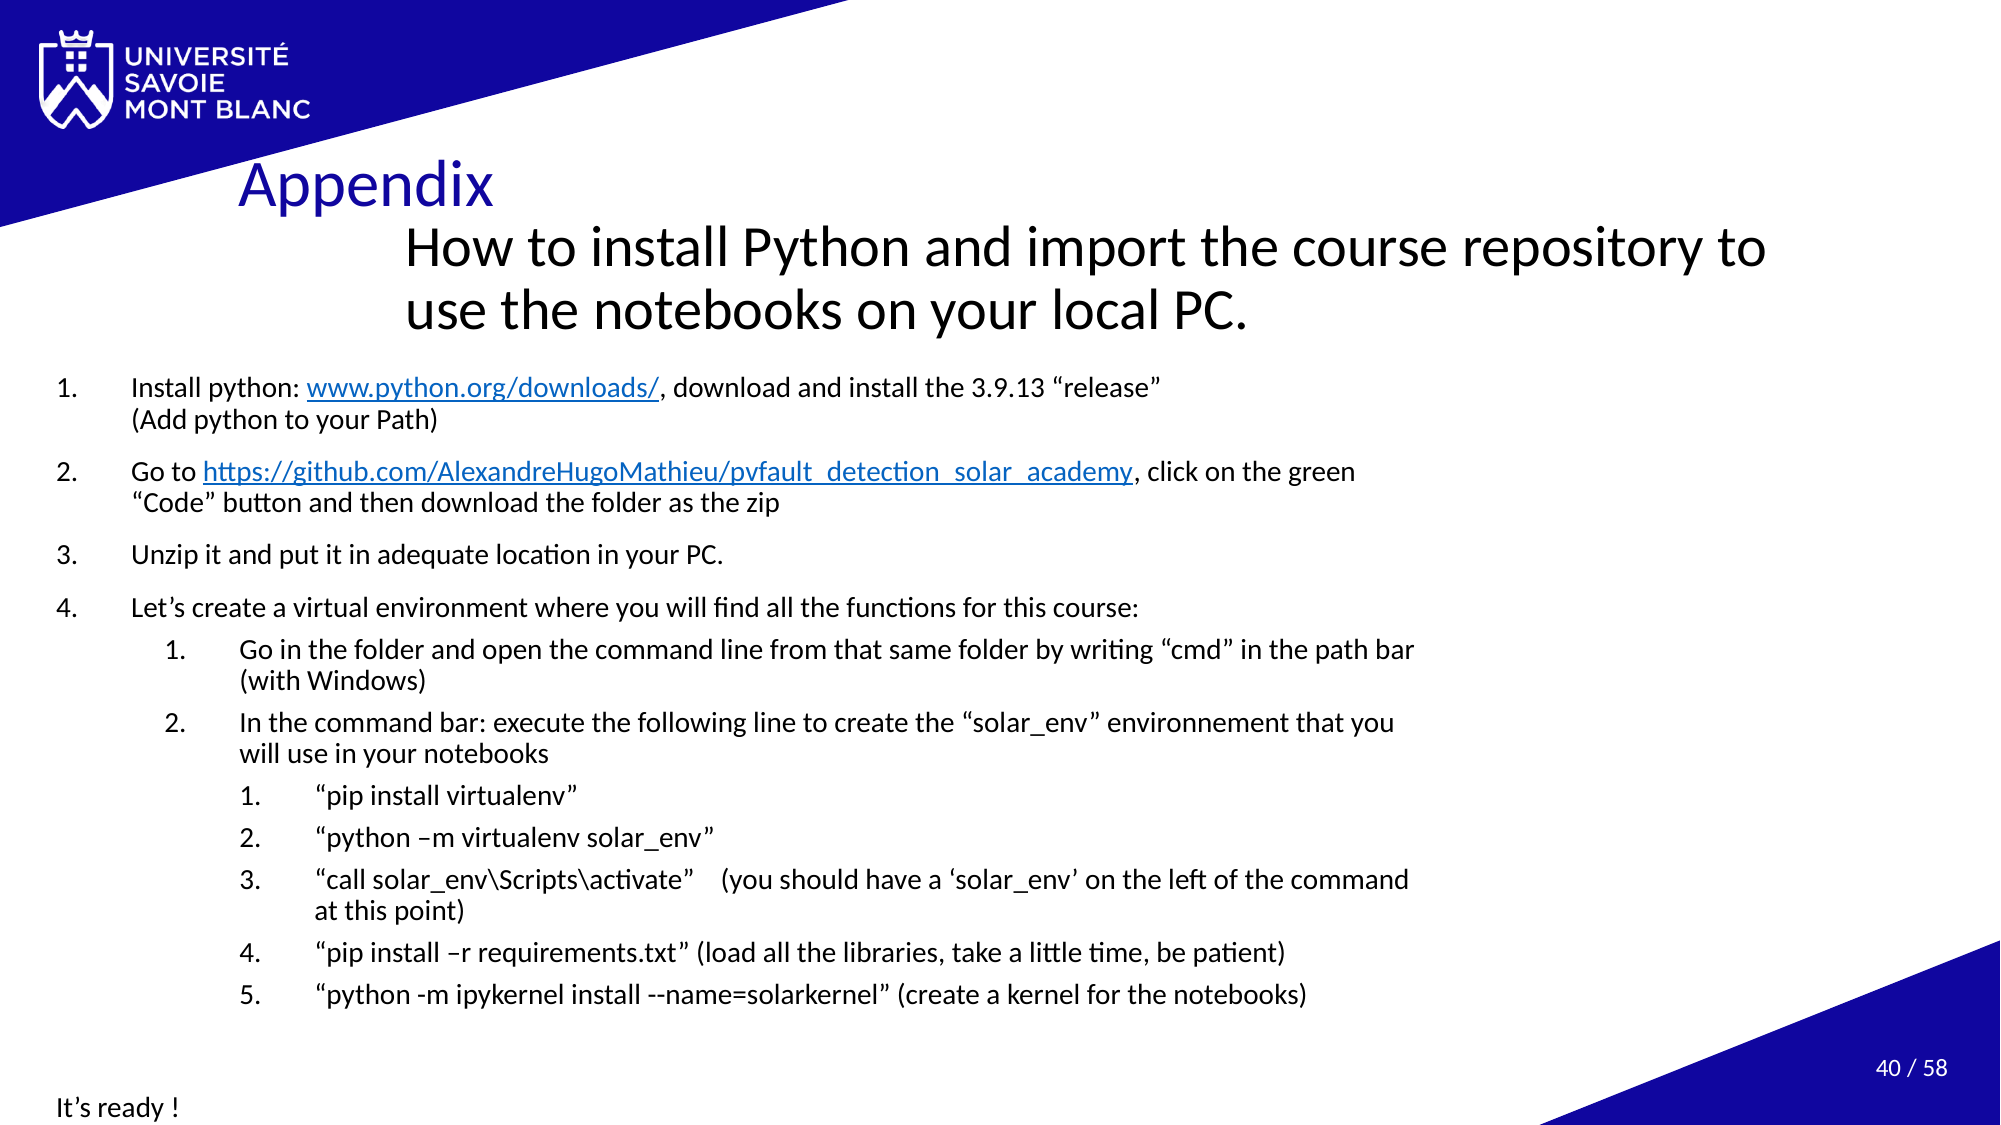

# Appendix
How to install Python and import the course repository to use the notebooks on your local PC.
Install python: www.python.org/downloads/, download and install the 3.9.13 “release”
(Add python to your Path)
Go to https://github.com/AlexandreHugoMathieu/pvfault_detection_solar_academy, click on the green “Code” button and then download the folder as the zip
Unzip it and put it in adequate location in your PC.
Let’s create a virtual environment where you will find all the functions for this course:
Go in the folder and open the command line from that same folder by writing “cmd” in the path bar (with Windows)
In the command bar: execute the following line to create the “solar_env” environnement that you will use in your notebooks
“pip install virtualenv”
“python –m virtualenv solar_env”
“call solar_env\Scripts\activate”    (you should have a ‘solar_env’ on the left of the command at this point)
“pip install –r requirements.txt” (load all the libraries, take a little time, be patient)
“python -m ipykernel install --name=solarkernel” (create a kernel for the notebooks)

It’s ready !

40 / 58